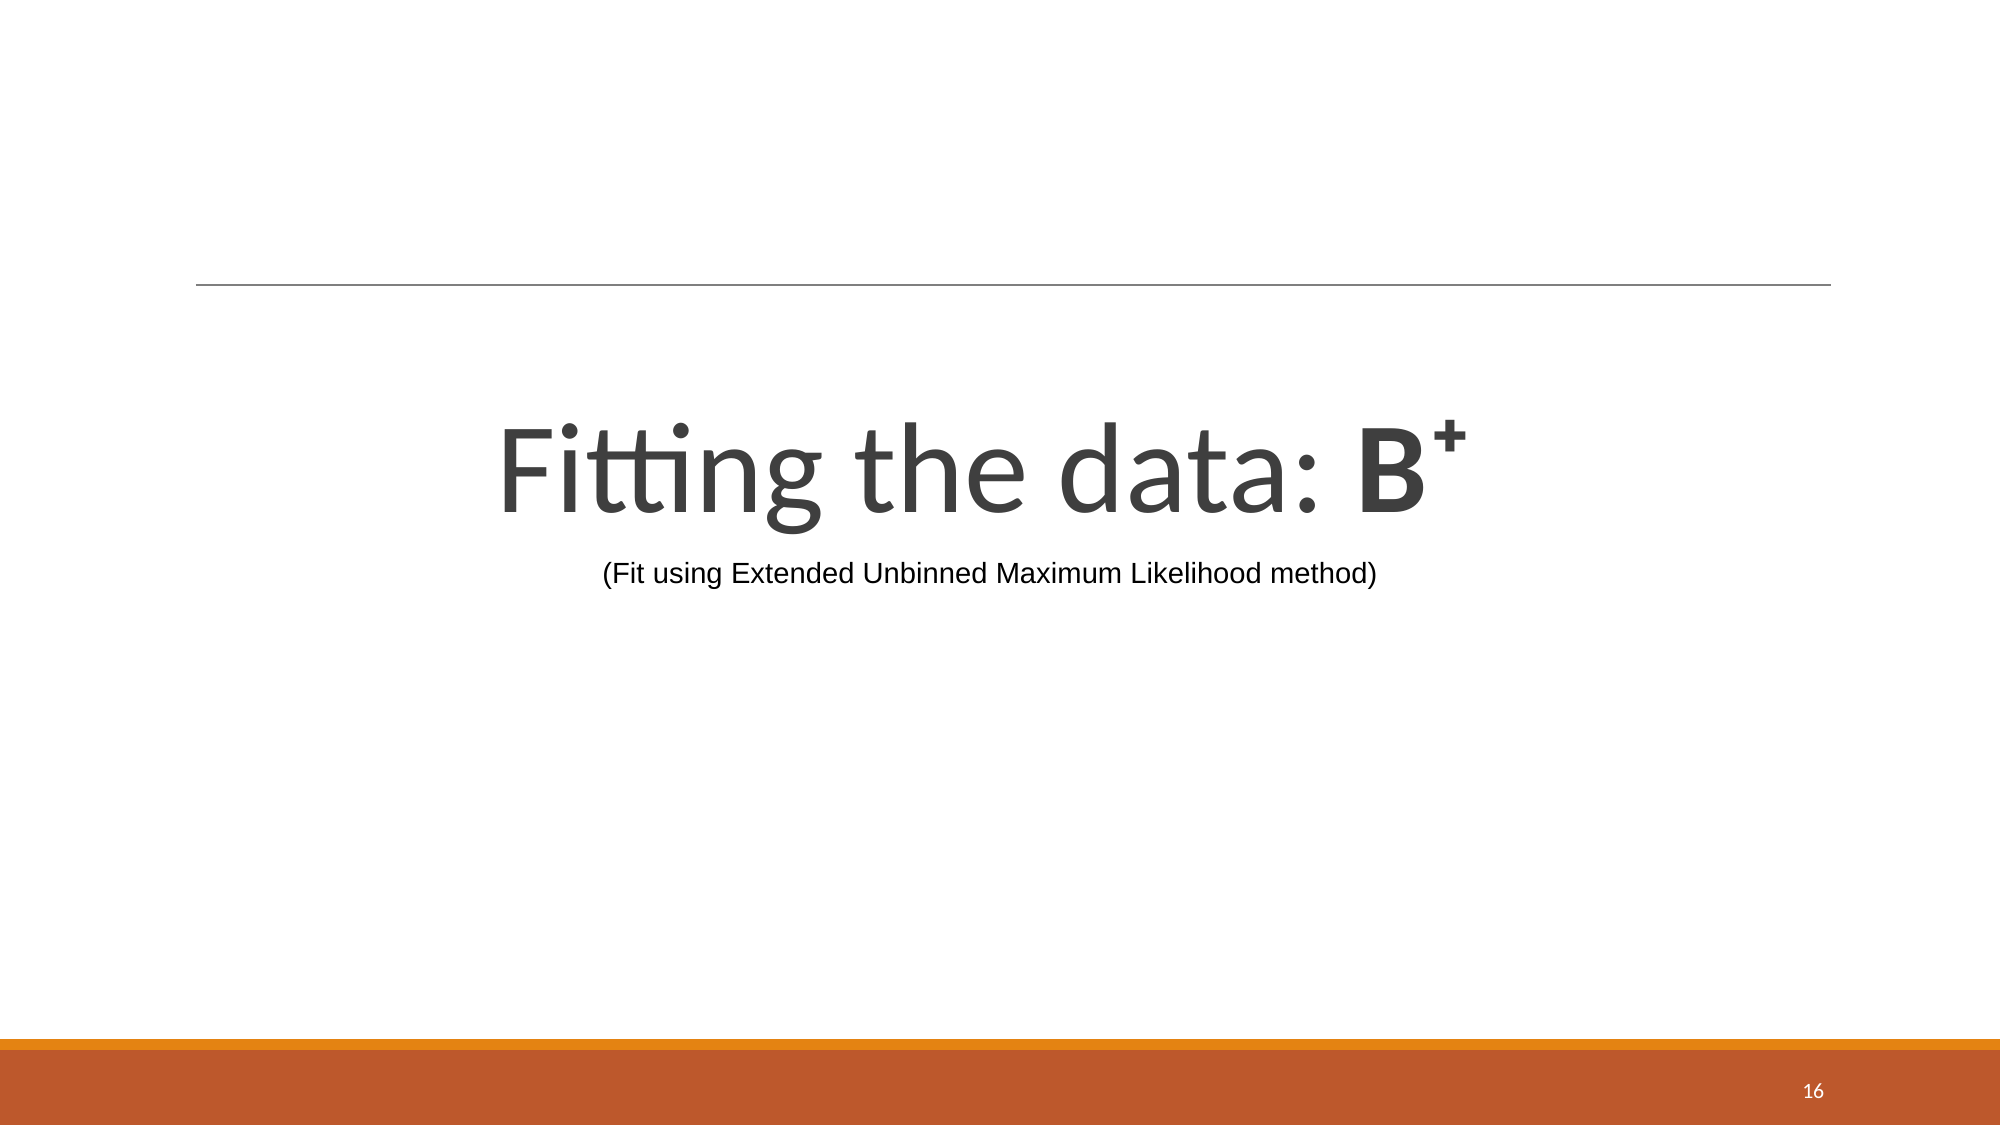

# Fitting the data: B⁺
(Fit using Extended Unbinned Maximum Likelihood method)
16